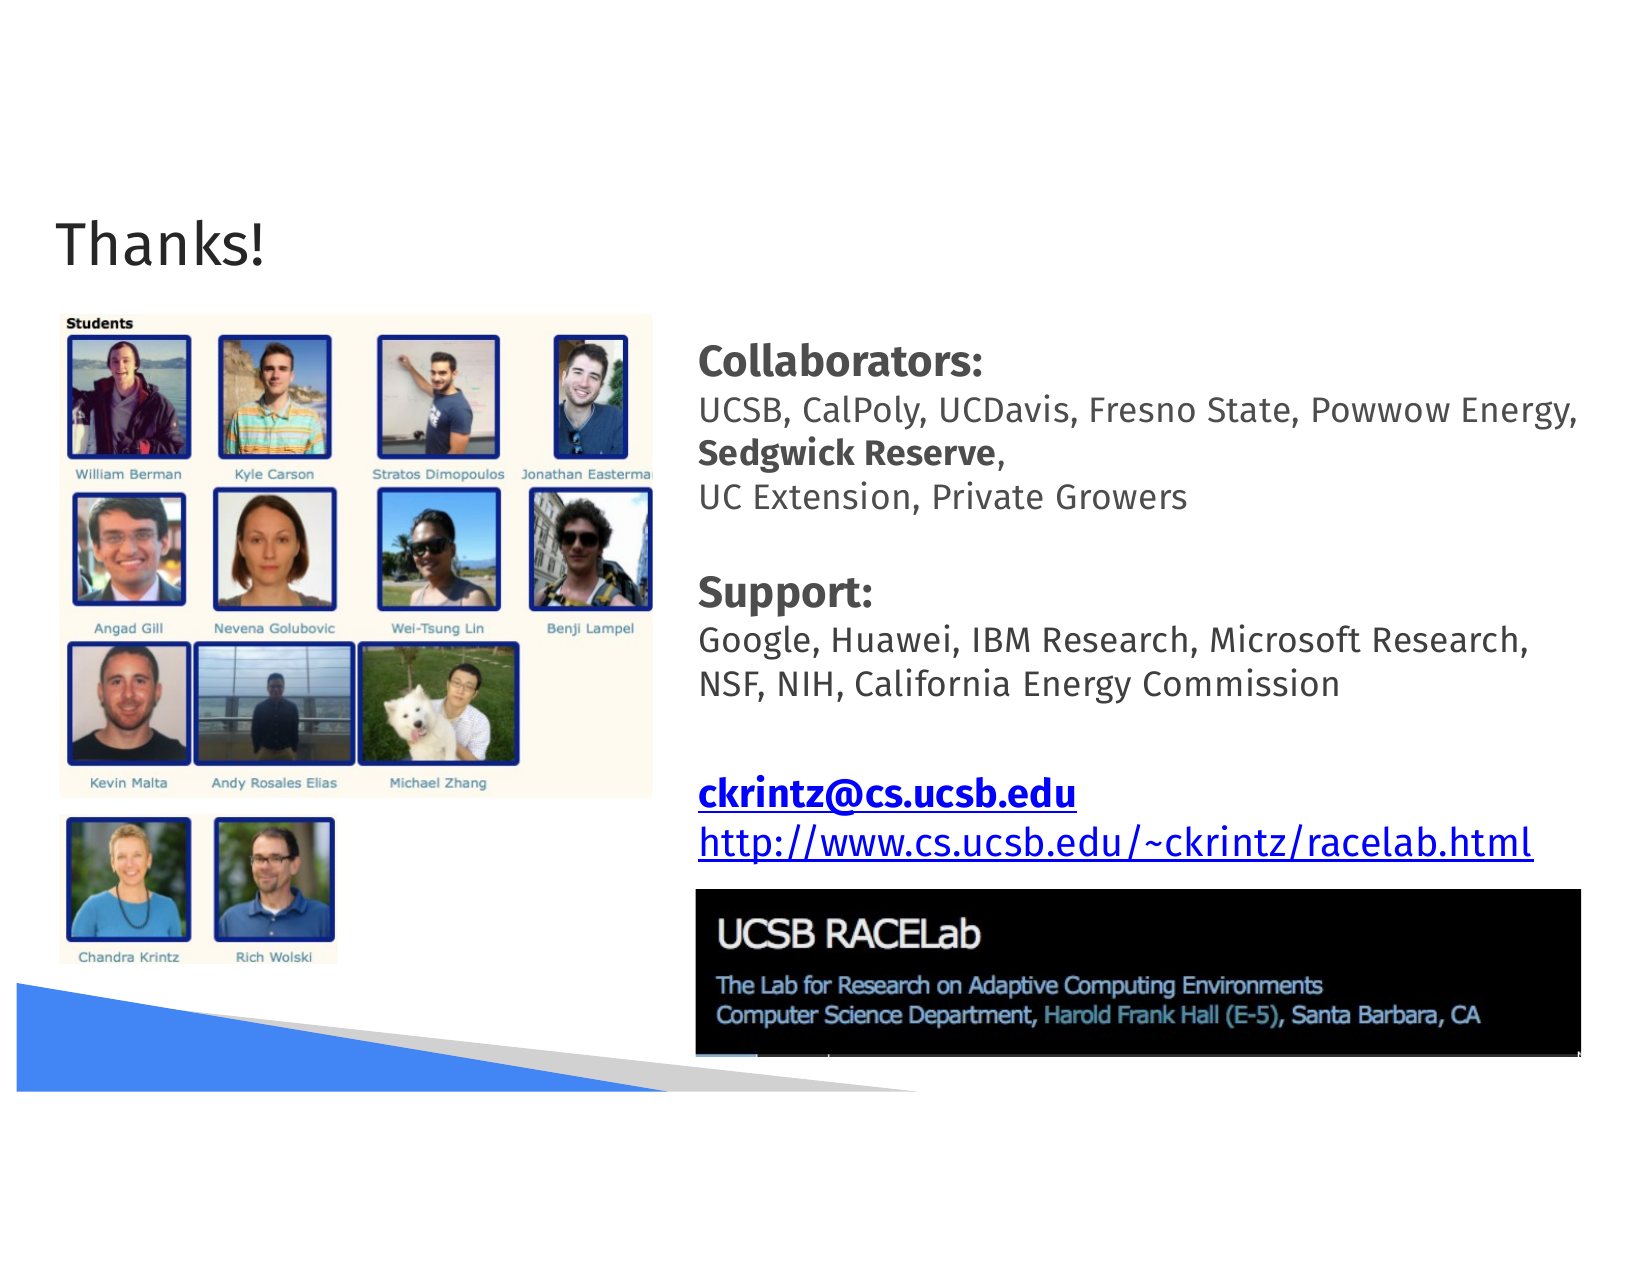

# Thanks!

Collaborators:
UCSB, CalPoly, UCDavis, Fresno State, Powwow Energy,
Sedgwick Reserve,
UC Extension, Private Growers

Support:
Google, Huawei, IBM Research, Microsoft Research,  NSF, NIH, California Energy Commission

ckrintz@cs.ucsb.edu
http://www.cs.ucsb.edu/~ckrintz/racelab.html